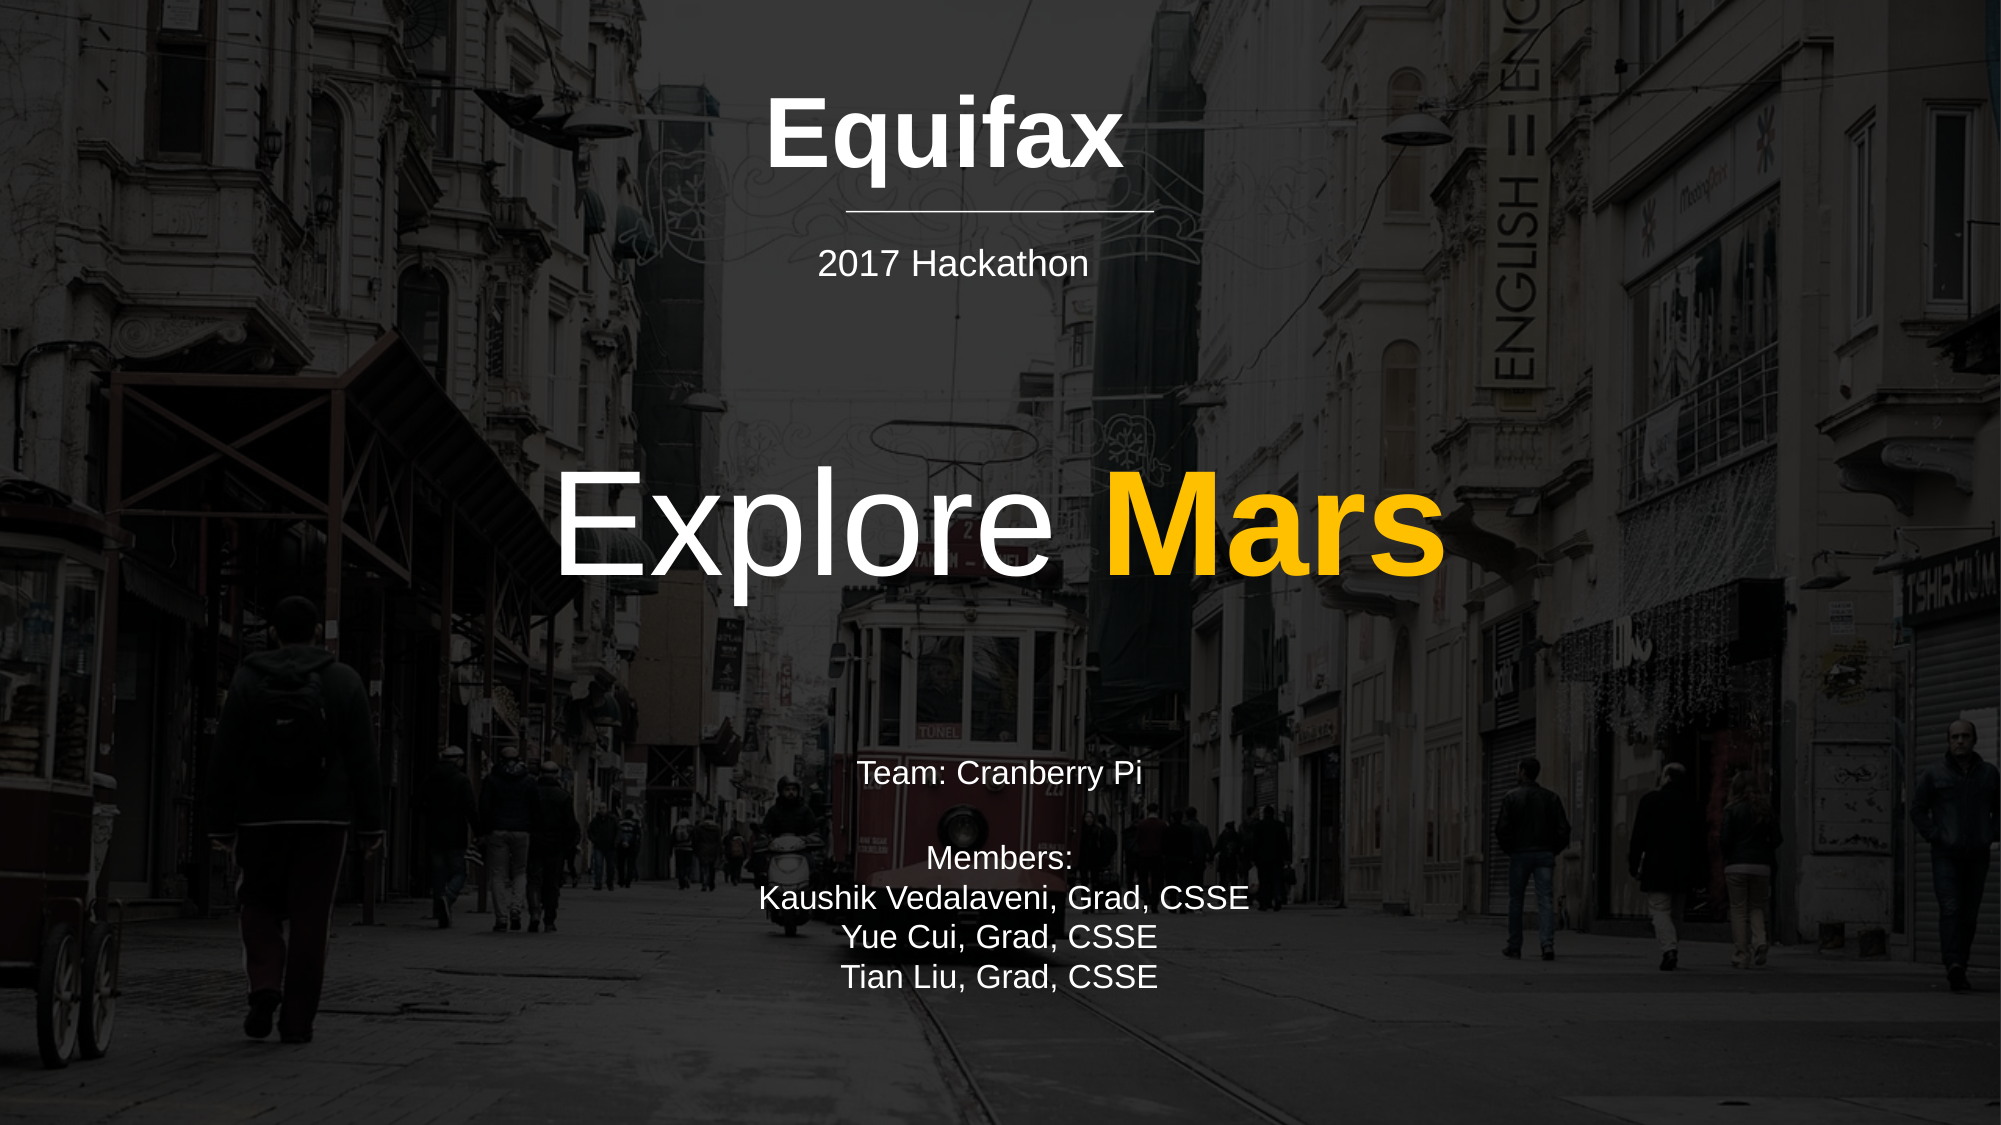

Equifax

2017 Hackathon
Explore Mars
Team: Cranberry Pi

Members:
 Kaushik Vedalaveni, Grad, CSSE
Yue Cui, Grad, CSSE
Tian Liu, Grad, CSSE